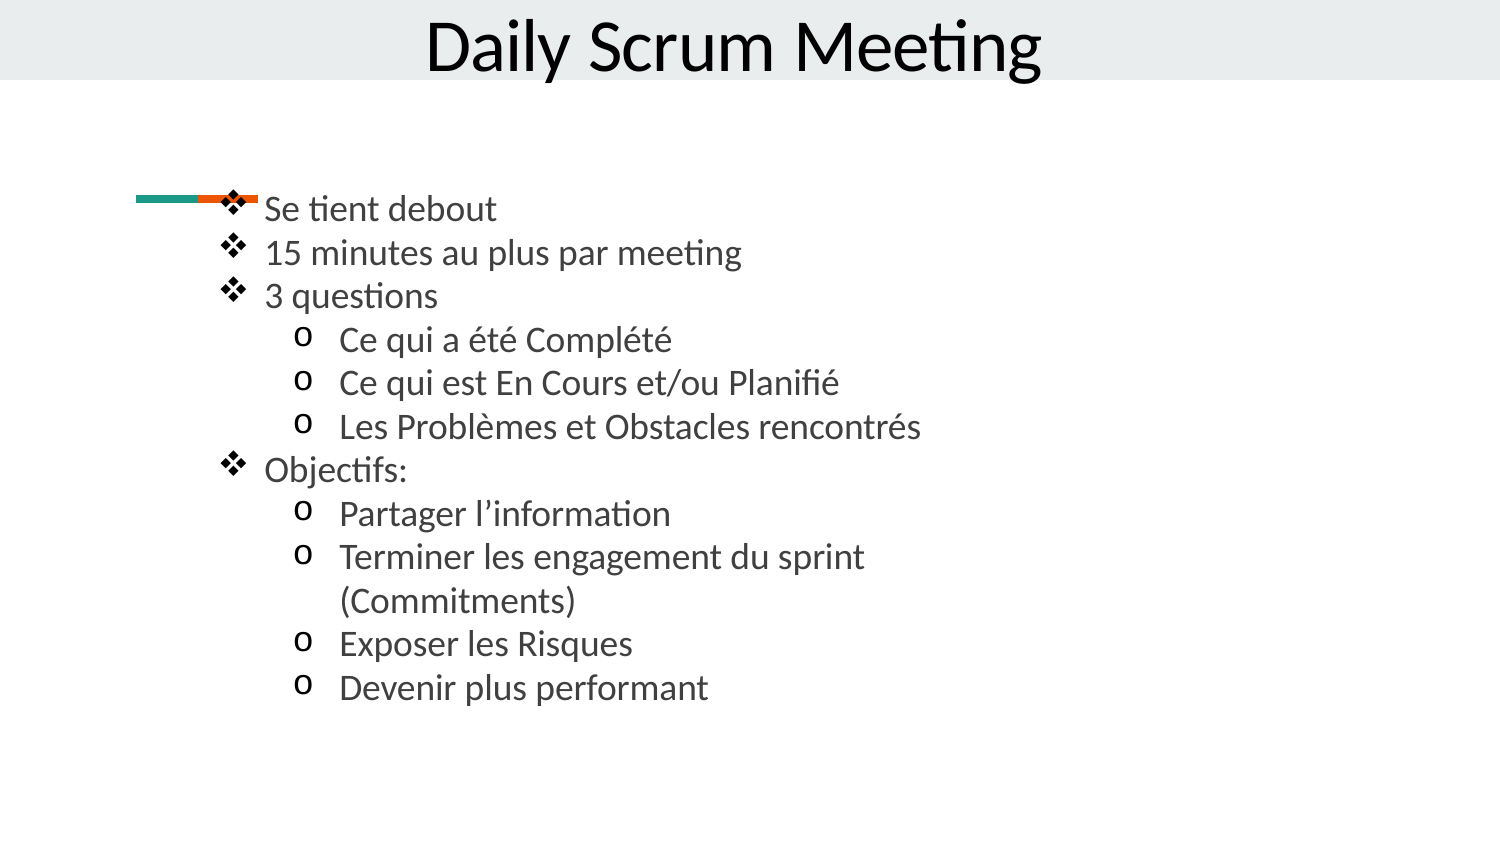

Daily Scrum Meeting
Se tient debout
15 minutes au plus par meeting
3 questions
Ce qui a été Complété
Ce qui est En Cours et/ou Planifié
Les Problèmes et Obstacles rencontrés
Objectifs:
Partager l’information
Terminer les engagement du sprint (Commitments)
Exposer les Risques
Devenir plus performant